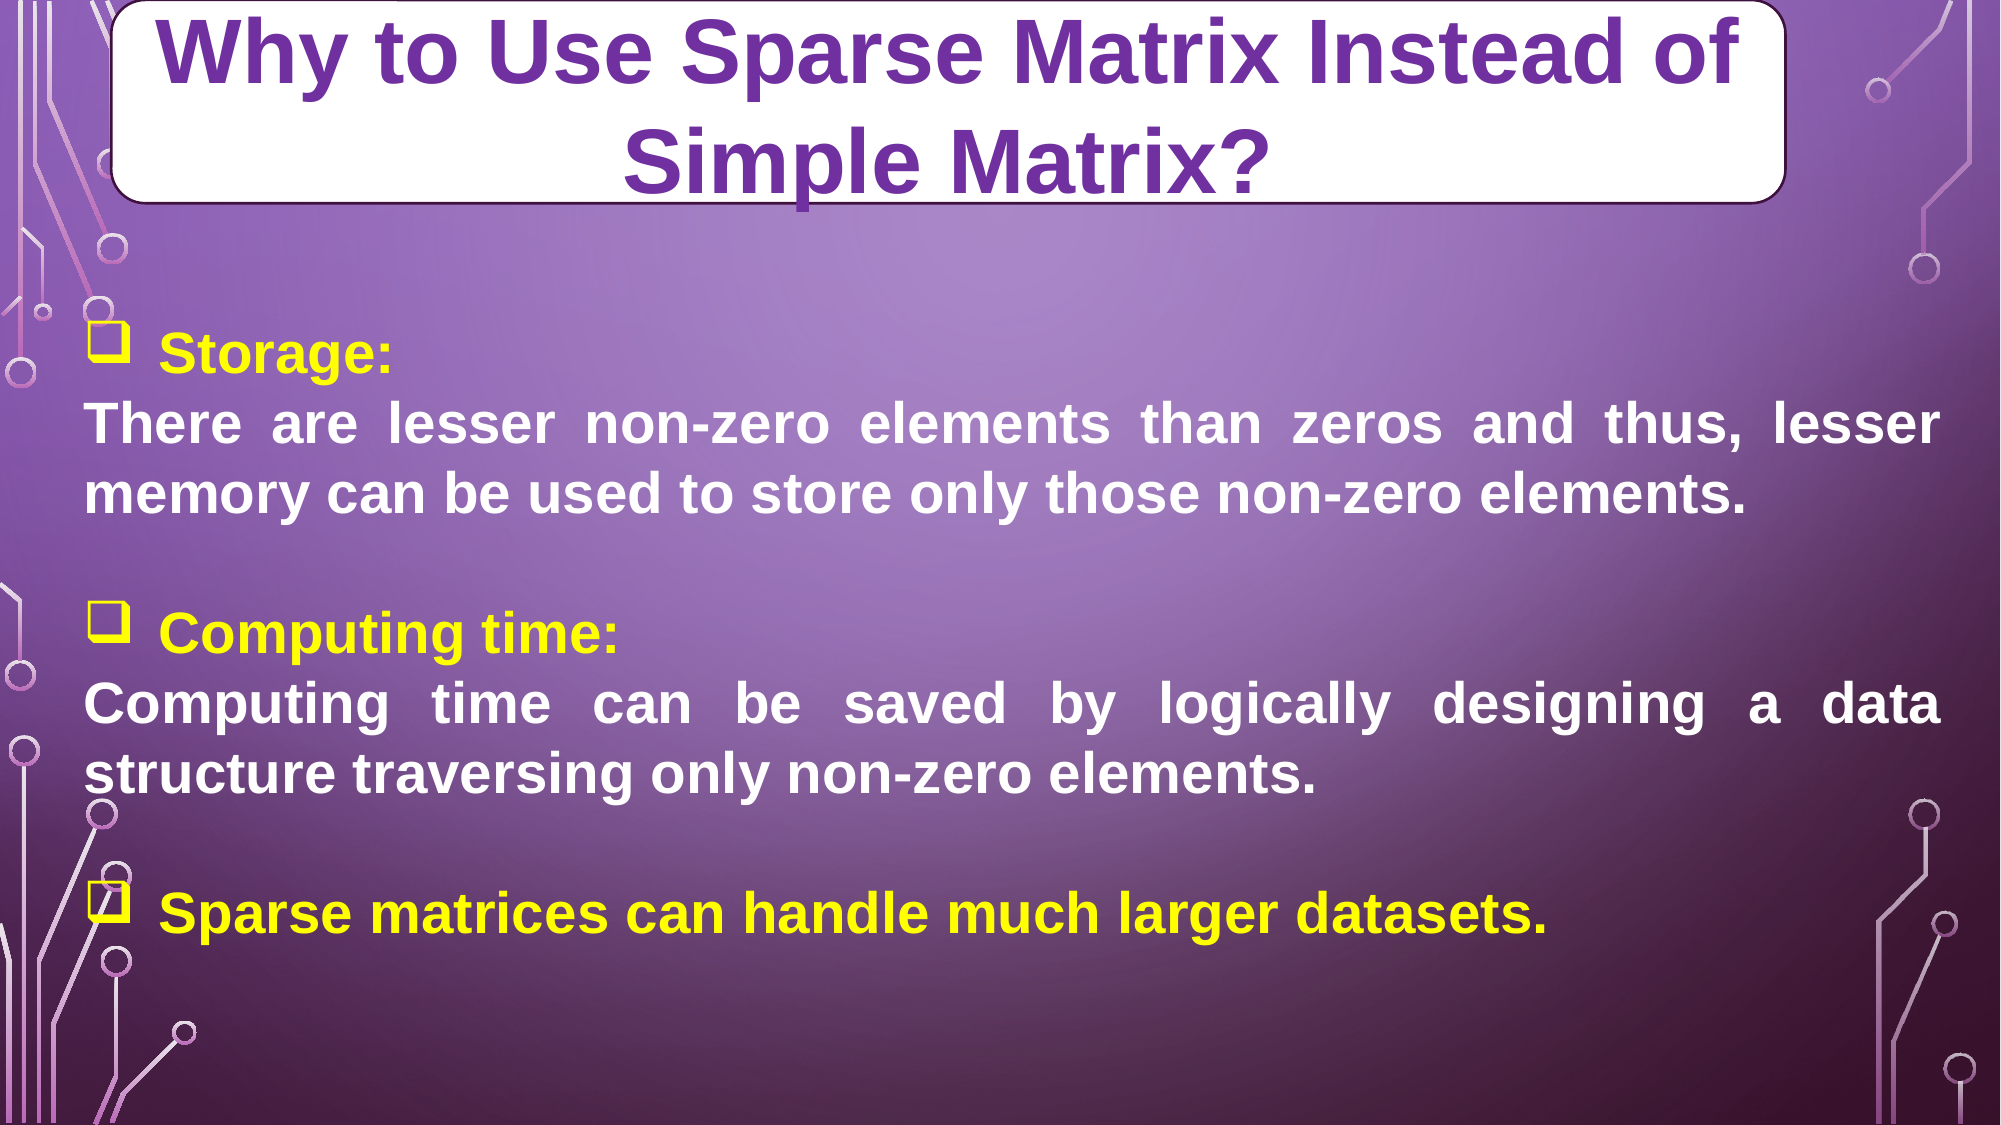

Why to Use Sparse Matrix Instead of Simple Matrix?
Storage:
There are lesser non-zero elements than zeros and thus, lesser memory can be used to store only those non-zero elements.

Computing time:
Computing time can be saved by logically designing a data structure traversing only non-zero elements.

Sparse matrices can handle much larger datasets.